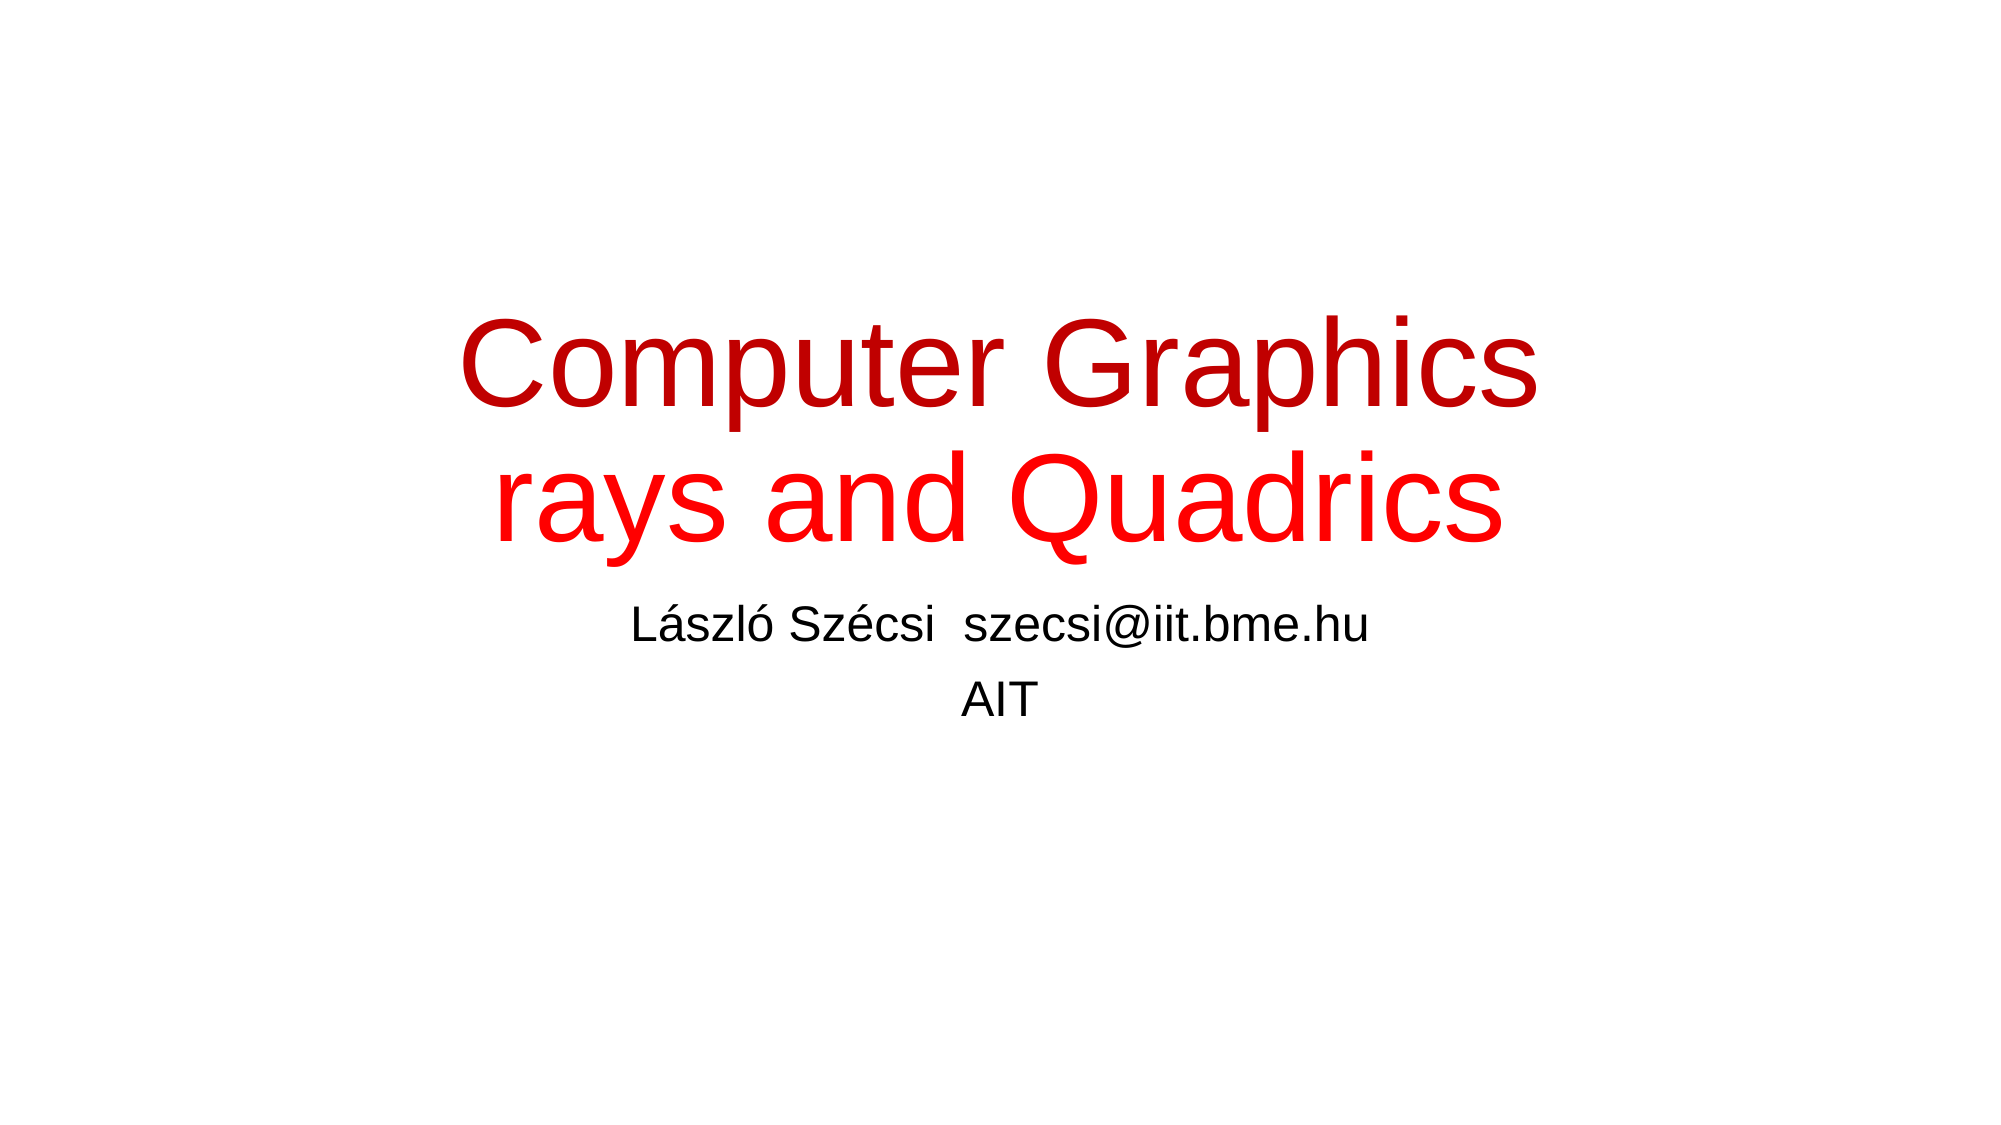

# Computer Graphics rays and Quadrics
László Szécsi  szecsi@iit.bme.hu
AIT